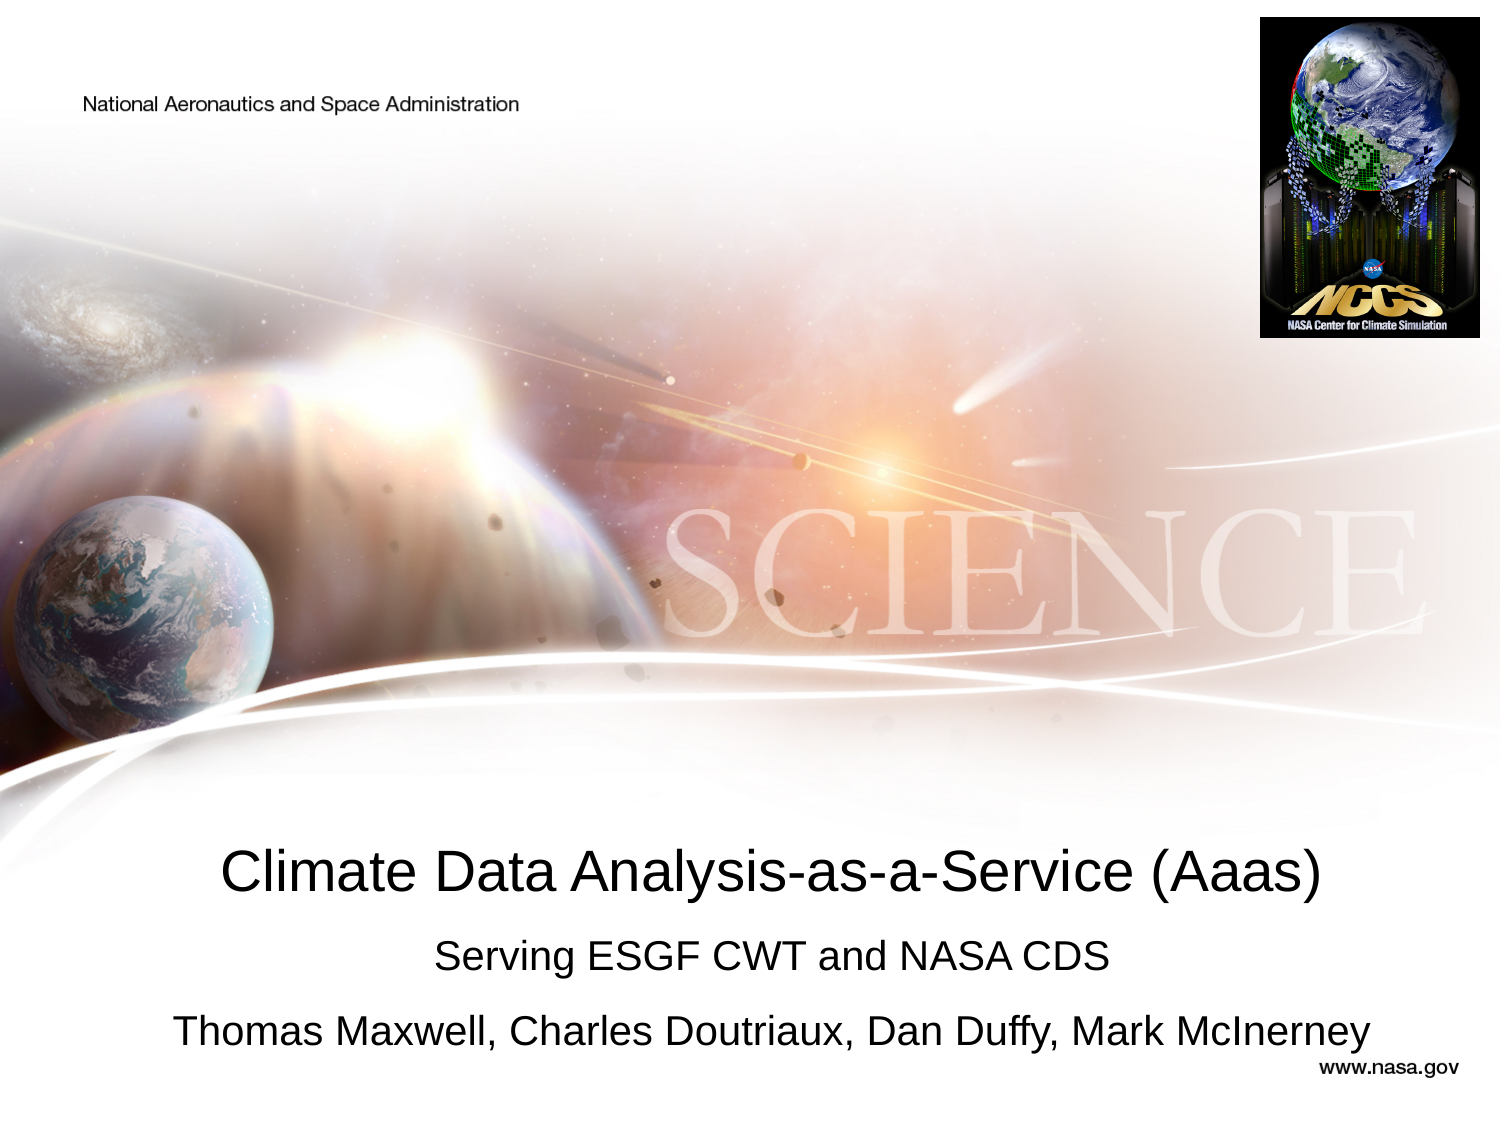

Climate Data Analysis-as-a-Service (Aaas)
Serving ESGF CWT and NASA CDS
Thomas Maxwell, Charles Doutriaux, Dan Duffy, Mark McInerney